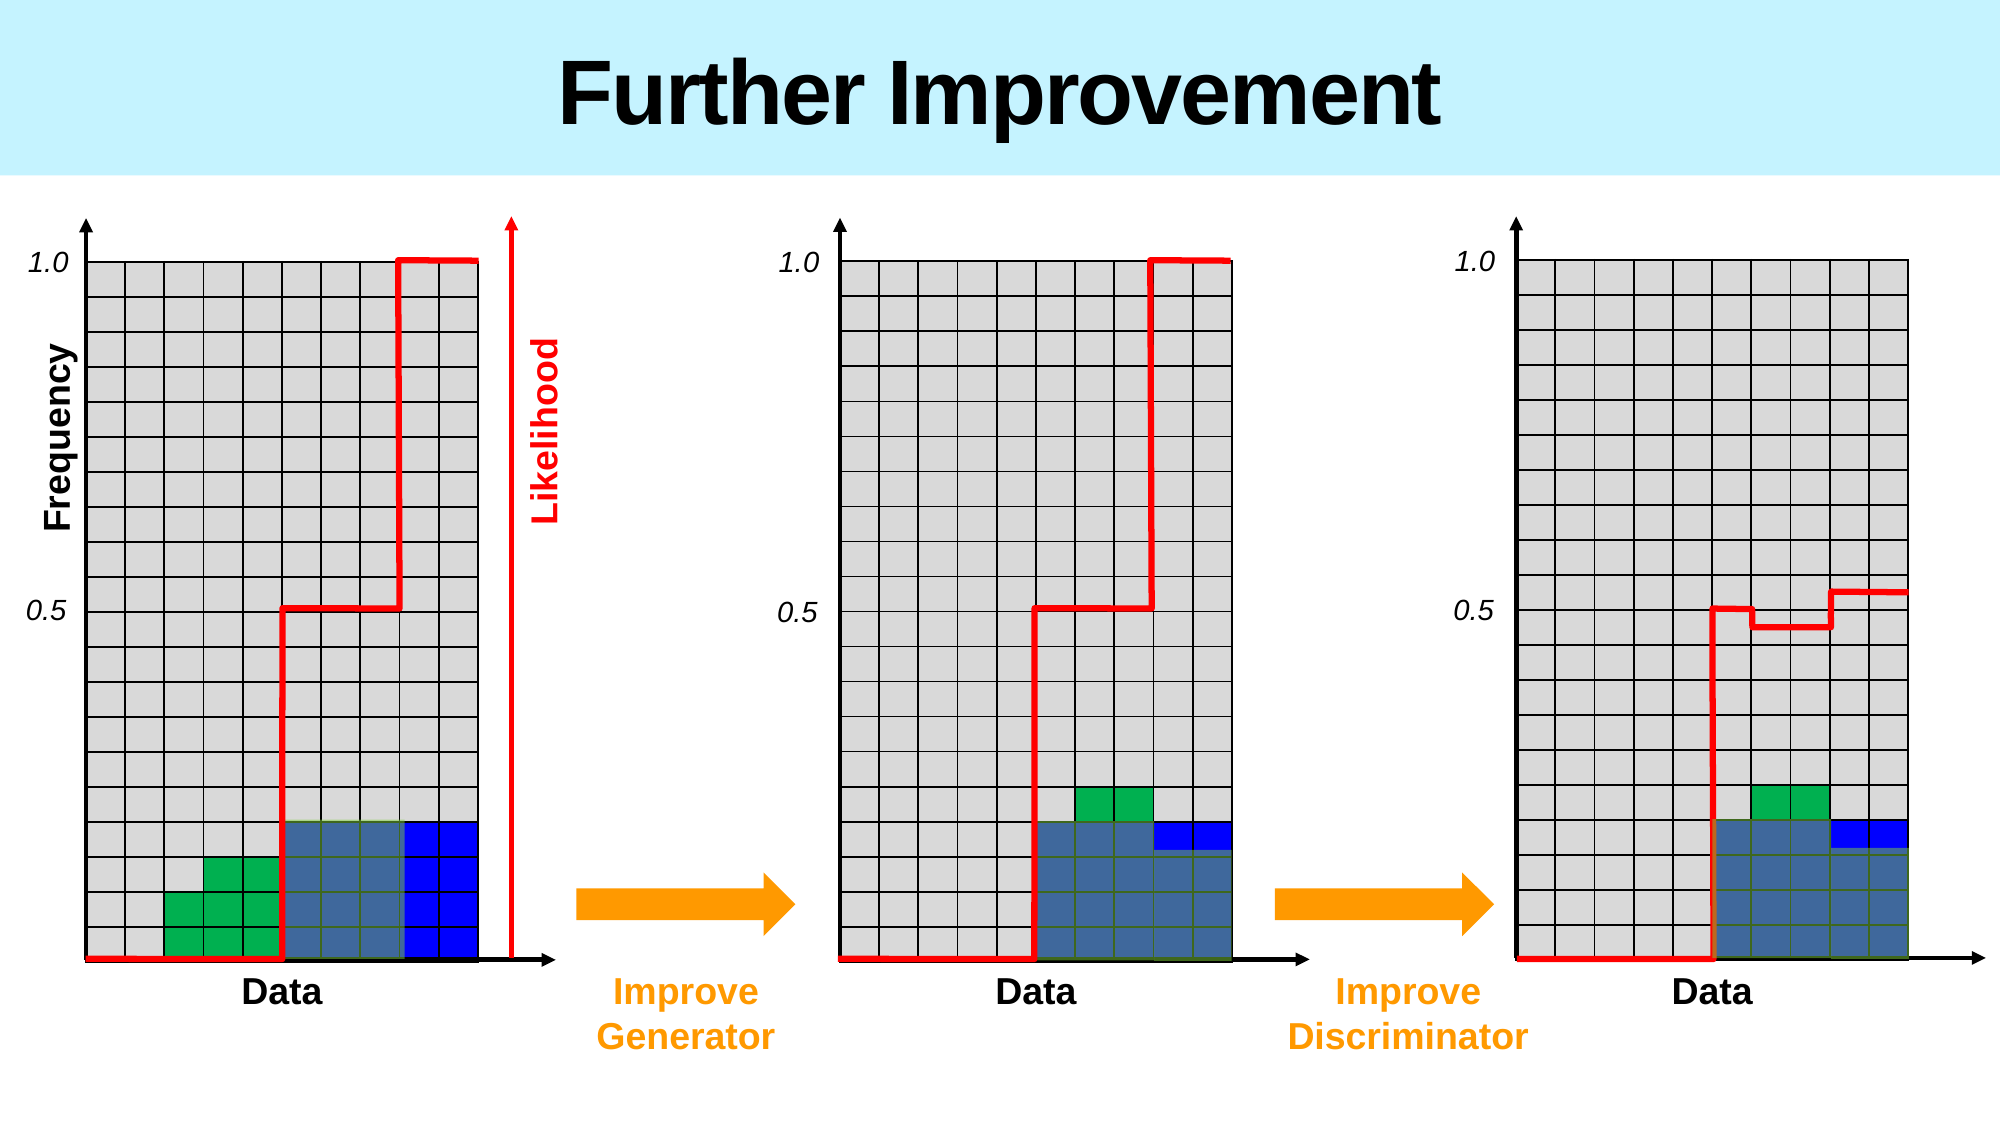

# Further Improvement
1.0
1.0
1.0
|  |  |  |  |  |  |  |  |  |  |
| --- | --- | --- | --- | --- | --- | --- | --- | --- | --- |
|  |  |  |  |  |  |  |  |  |  |
|  |  |  |  |  |  |  |  |  |  |
|  |  |  |  |  |  |  |  |  |  |
|  |  |  |  |  |  |  |  |  |  |
|  |  |  |  |  |  |  |  |  |  |
|  |  |  |  |  |  |  |  |  |  |
|  |  |  |  |  |  |  |  |  |  |
|  |  |  |  |  |  |  |  |  |  |
|  |  |  |  |  |  |  |  |  |  |
|  |  |  |  |  |  |  |  |  |  |
|  |  |  |  |  |  |  |  |  |  |
|  |  |  |  |  |  |  |  |  |  |
|  |  |  |  |  |  |  |  |  |  |
|  |  |  |  |  |  |  |  |  |  |
|  |  |  |  |  |  |  |  |  |  |
|  |  |  |  |  |  |  |  |  |  |
|  |  |  |  |  |  |  |  |  |  |
|  |  |  |  |  |  |  |  |  |  |
|  |  |  |  |  |  |  |  |  |  |

|  |  |  |  |  |  |  |  |  |  |
| --- | --- | --- | --- | --- | --- | --- | --- | --- | --- |
|  |  |  |  |  |  |  |  |  |  |
|  |  |  |  |  |  |  |  |  |  |
|  |  |  |  |  |  |  |  |  |  |
|  |  |  |  |  |  |  |  |  |  |
|  |  |  |  |  |  |  |  |  |  |
|  |  |  |  |  |  |  |  |  |  |
|  |  |  |  |  |  |  |  |  |  |
|  |  |  |  |  |  |  |  |  |  |
|  |  |  |  |  |  |  |  |  |  |
|  |  |  |  |  |  |  |  |  |  |
|  |  |  |  |  |  |  |  |  |  |
|  |  |  |  |  |  |  |  |  |  |
|  |  |  |  |  |  |  |  |  |  |
|  |  |  |  |  |  |  |  |  |  |
|  |  |  |  |  |  |  |  |  |  |
|  |  |  |  |  |  |  |  |  |  |
|  |  |  |  |  |  |  |  |  |  |
|  |  |  |  |  |  |  |  |  |  |
|  |  |  |  |  |  |  |  |  |  |
|  |  |  |  |  |  |  |  |  |  |
| --- | --- | --- | --- | --- | --- | --- | --- | --- | --- |
|  |  |  |  |  |  |  |  |  |  |
|  |  |  |  |  |  |  |  |  |  |
|  |  |  |  |  |  |  |  |  |  |
|  |  |  |  |  |  |  |  |  |  |
|  |  |  |  |  |  |  |  |  |  |
|  |  |  |  |  |  |  |  |  |  |
|  |  |  |  |  |  |  |  |  |  |
|  |  |  |  |  |  |  |  |  |  |
|  |  |  |  |  |  |  |  |  |  |
|  |  |  |  |  |  |  |  |  |  |
|  |  |  |  |  |  |  |  |  |  |
|  |  |  |  |  |  |  |  |  |  |
|  |  |  |  |  |  |  |  |  |  |
|  |  |  |  |  |  |  |  |  |  |
|  |  |  |  |  |  |  |  |  |  |
|  |  |  |  |  |  |  |  |  |  |
|  |  |  |  |  |  |  |  |  |  |
|  |  |  |  |  |  |  |  |  |  |
|  |  |  |  |  |  |  |  |  |  |
0.5
0.5
0.5

Likelihood
Frequency

Data
Improve Generator
Data
Improve Discriminator
Data